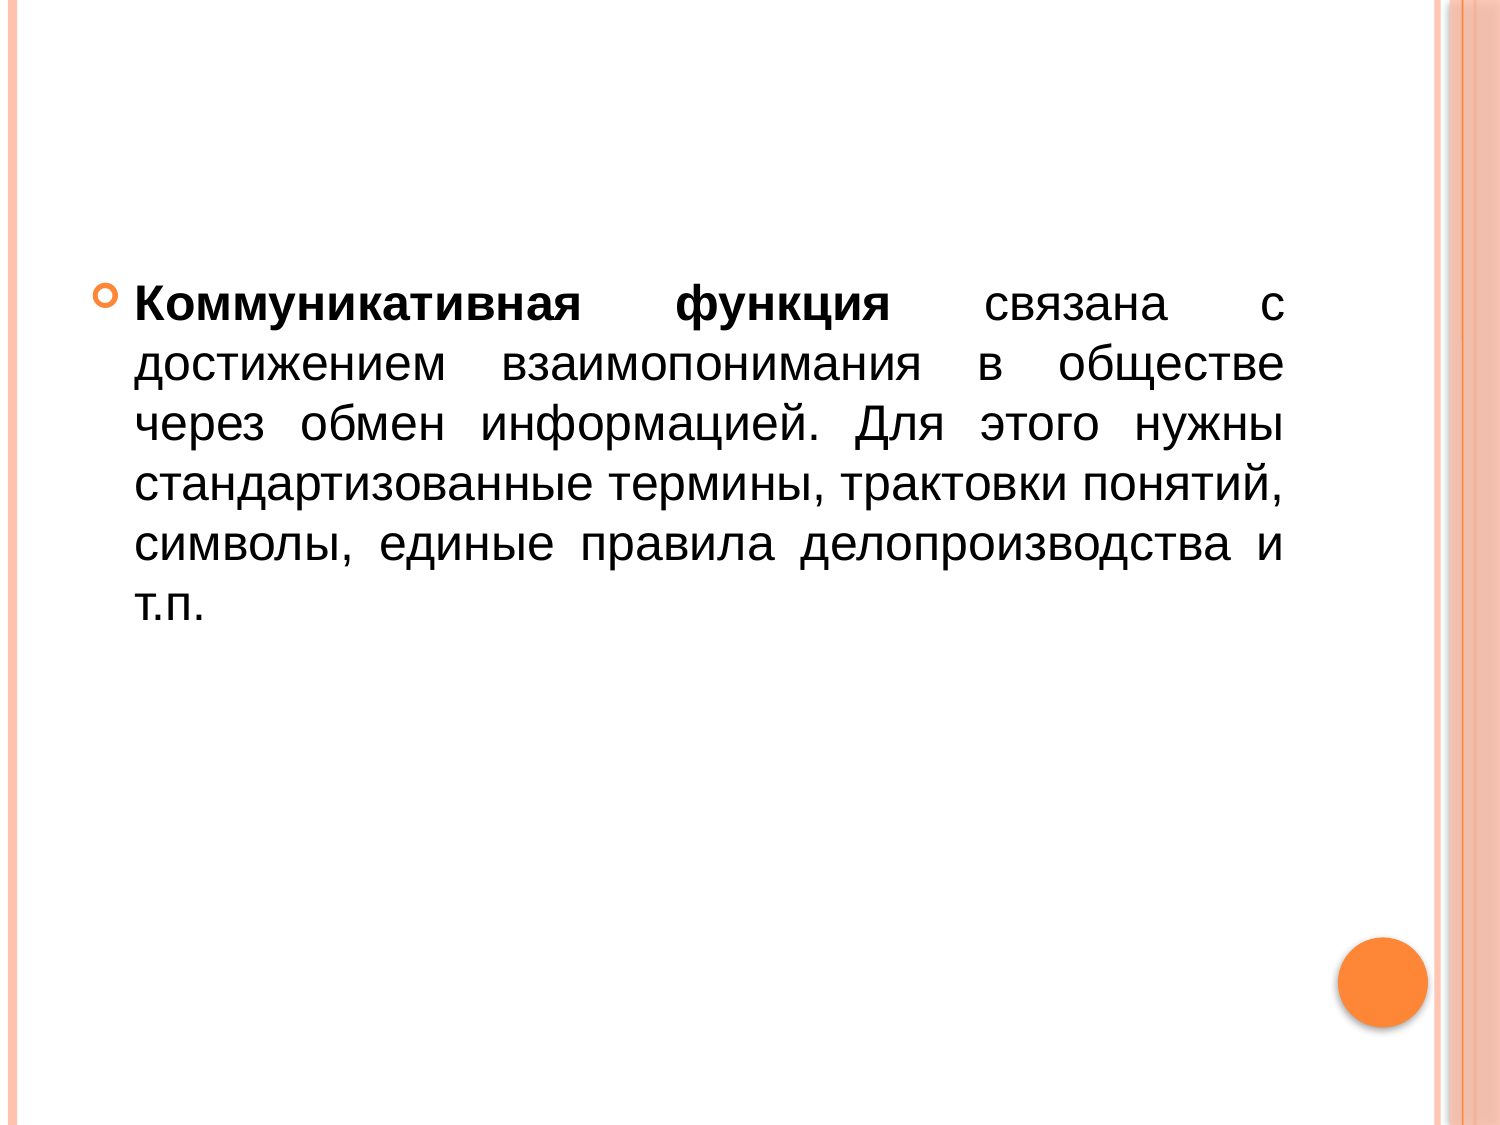

#
Коммуникативная функция связана с достижением взаимопонимания в обществе через обмен информацией. Для этого нужны стандартизованные термины, трактовки понятий, символы, единые правила делопроизводства и т.п.